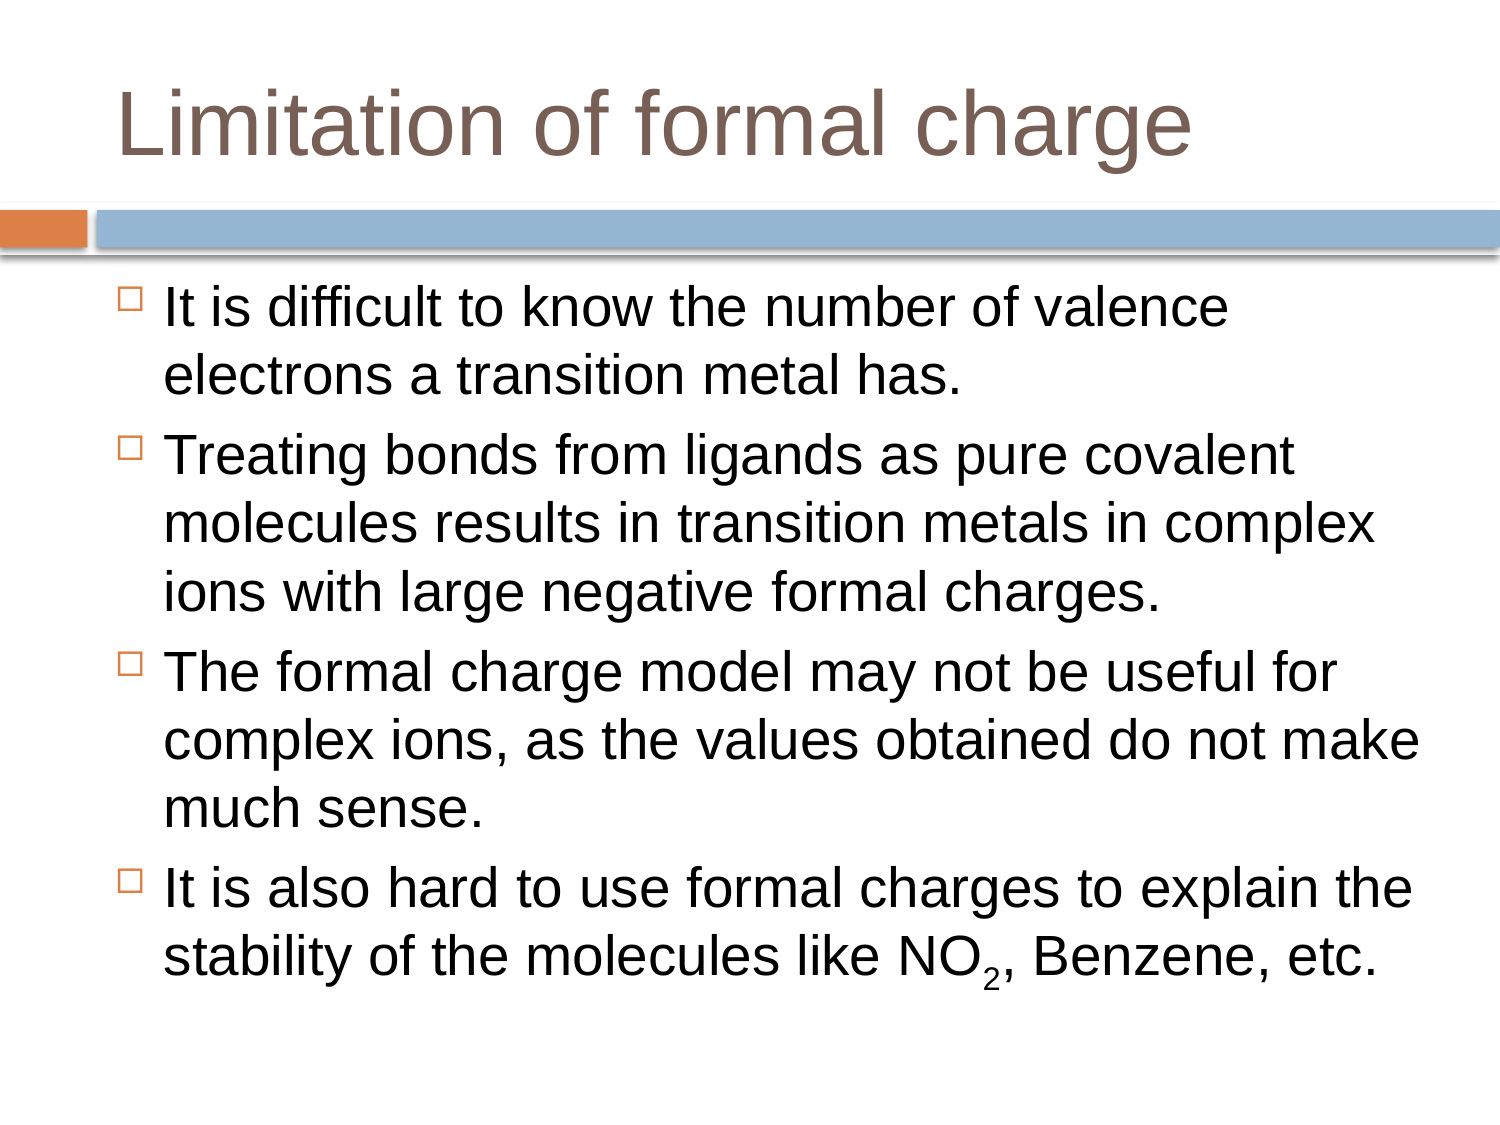

# Limitation of formal charge
It is difficult to know the number of valence electrons a transition metal has.
Treating bonds from ligands as pure covalent molecules results in transition metals in complex ions with large negative formal charges.
The formal charge model may not be useful for complex ions, as the values obtained do not make much sense.
It is also hard to use formal charges to explain the stability of the molecules like NO2, Benzene, etc.